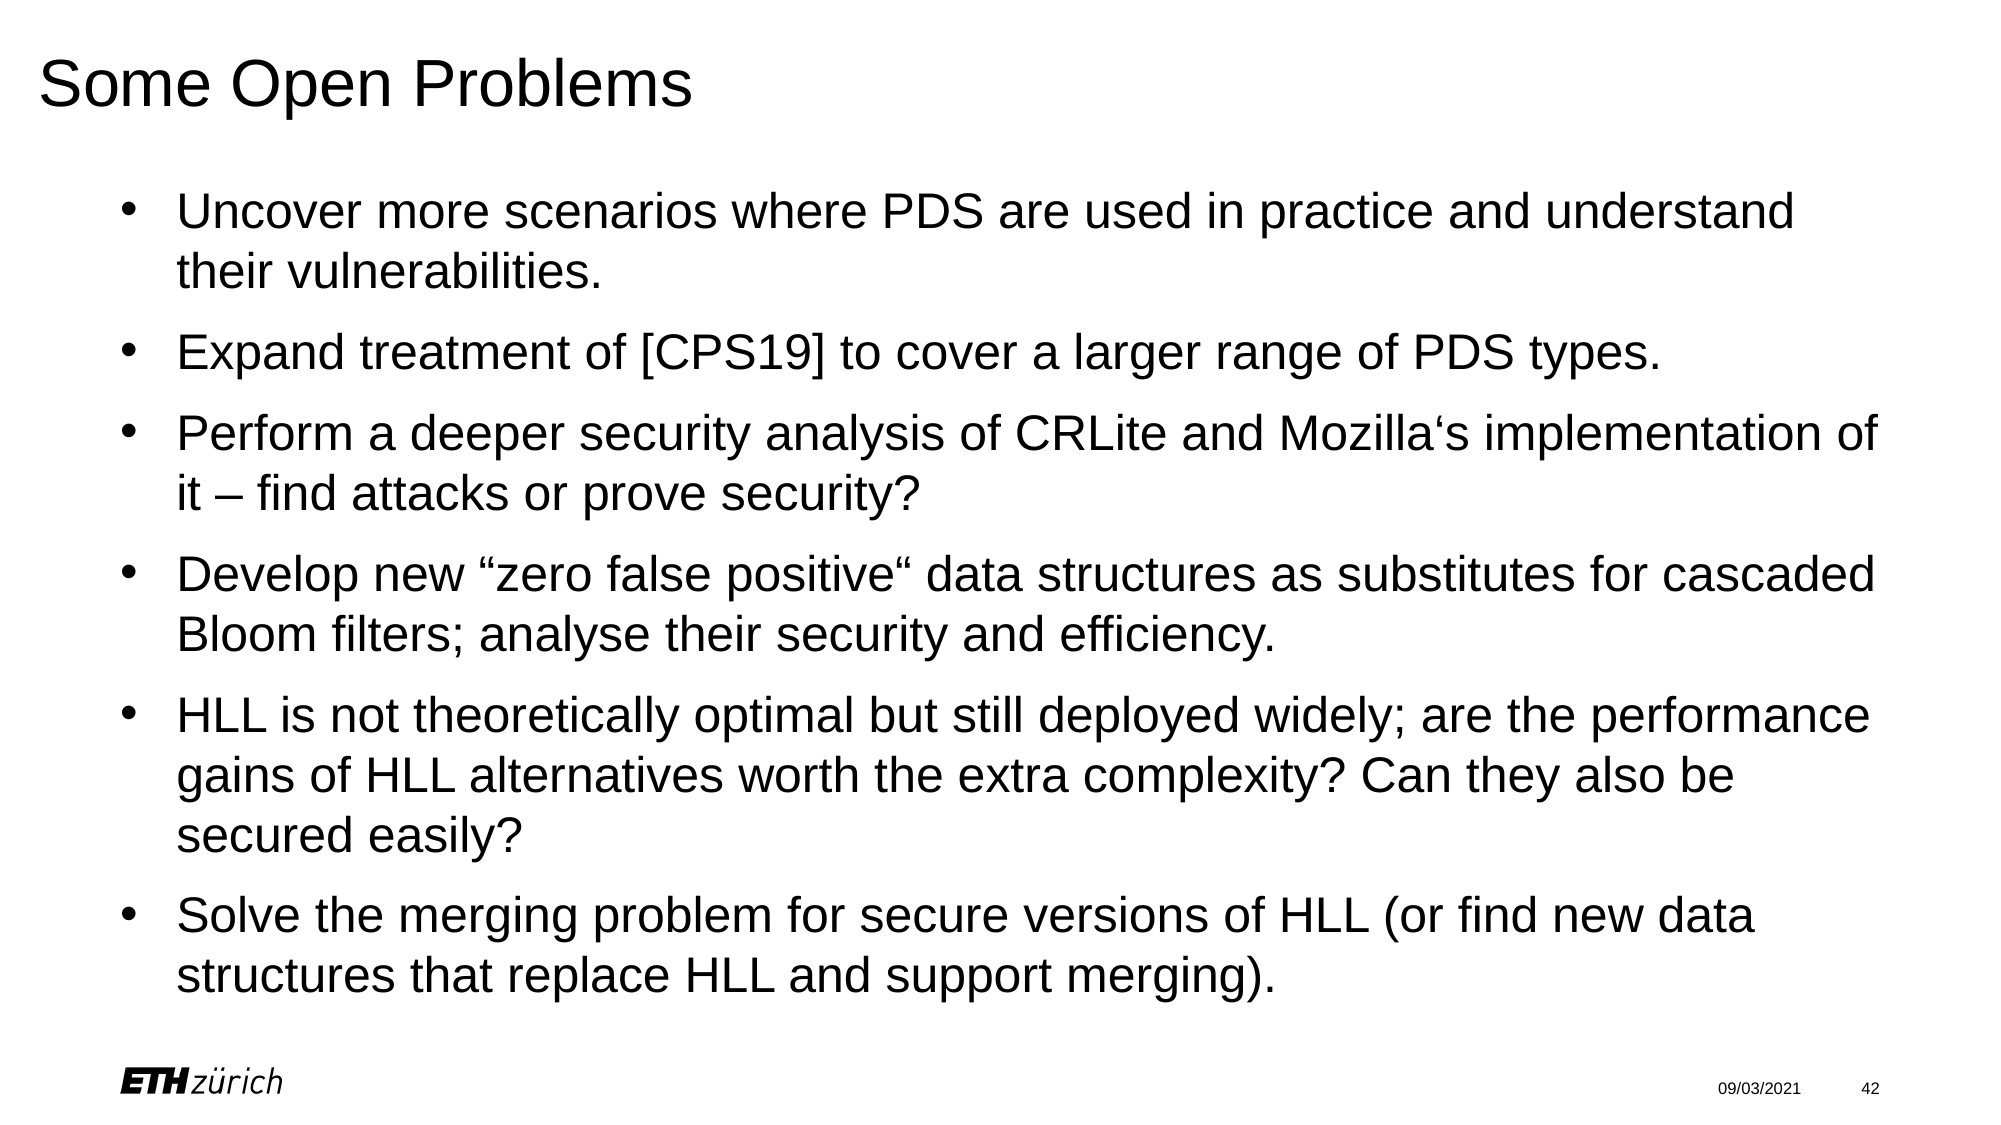

# Some Open Problems
Uncover more scenarios where PDS are used in practice and understand their vulnerabilities.
Expand treatment of [CPS19] to cover a larger range of PDS types.
Perform a deeper security analysis of CRLite and Mozilla‘s implementation of it – find attacks or prove security?
Develop new “zero false positive“ data structures as substitutes for cascaded Bloom filters; analyse their security and efficiency.
HLL is not theoretically optimal but still deployed widely; are the performance gains of HLL alternatives worth the extra complexity? Can they also be secured easily?
Solve the merging problem for secure versions of HLL (or find new data structures that replace HLL and support merging).

09/03/2021
42